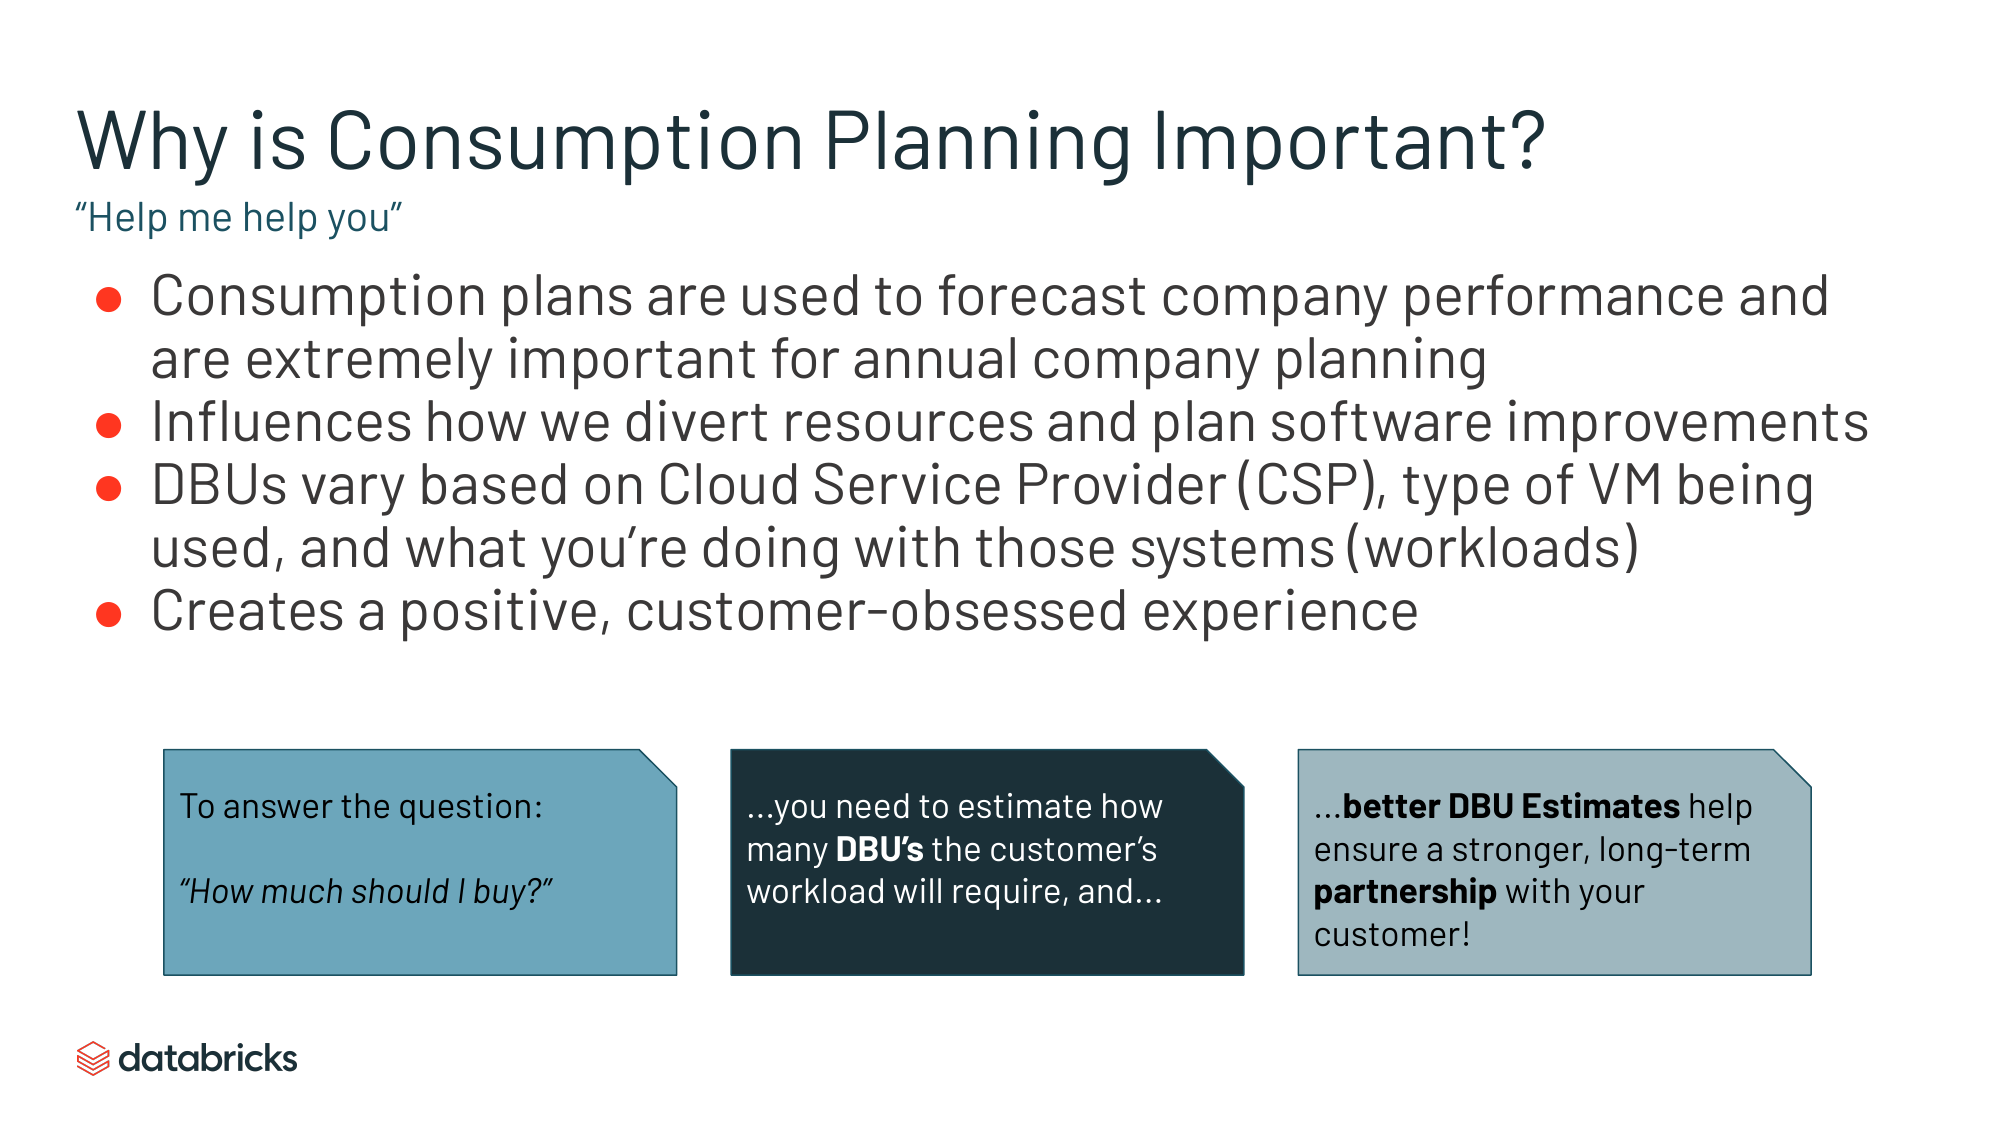

# Why is Consumption Planning Important?
“Help me help you”
Consumption plans are used to forecast company performance and are extremely important for annual company planning
Influences how we divert resources and plan software improvements
DBUs vary based on Cloud Service Provider (CSP), type of VM being used, and what you’re doing with those systems (workloads)
Creates a positive, customer-obsessed experience
To answer the question:

“How much should I buy?”
...you need to estimate how many DBU’s the customer’s workload will require, and...
...better DBU Estimates help ensure a stronger, long-term partnership with your customer!